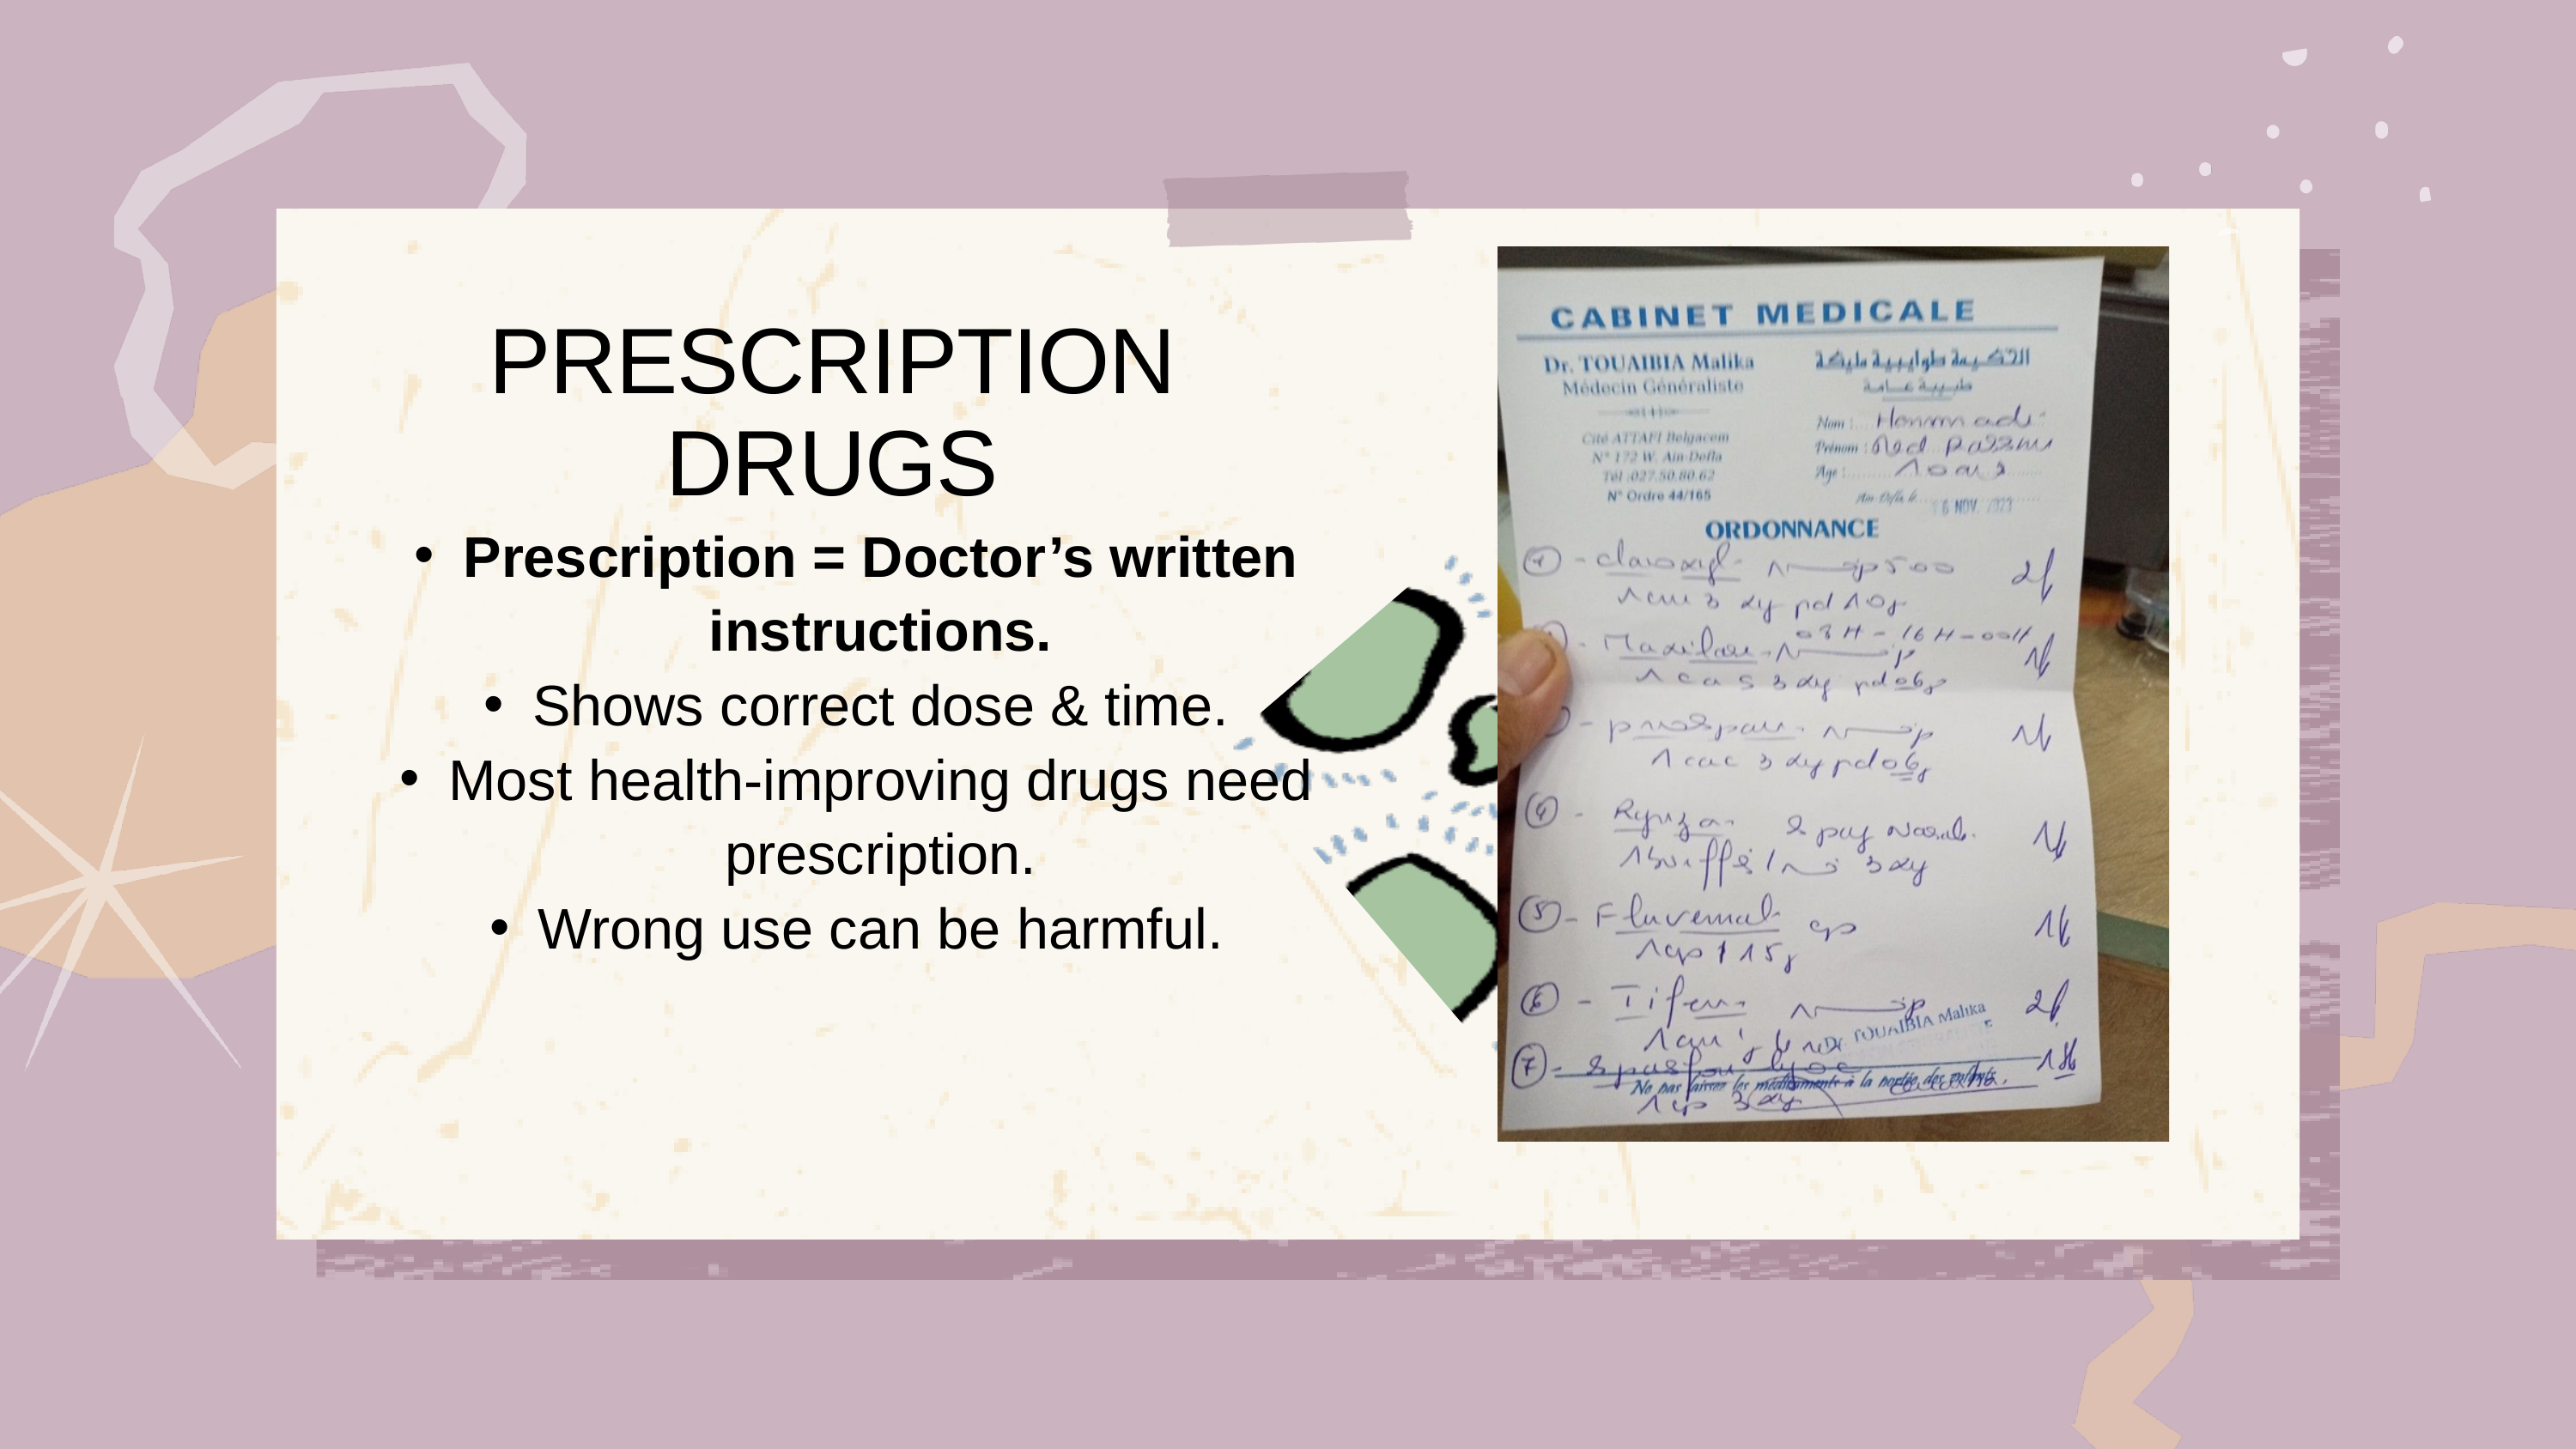

PRESCRIPTION DRUGS
Prescription = Doctor’s written instructions.
Shows correct dose & time.
Most health-improving drugs need prescription.
Wrong use can be harmful.